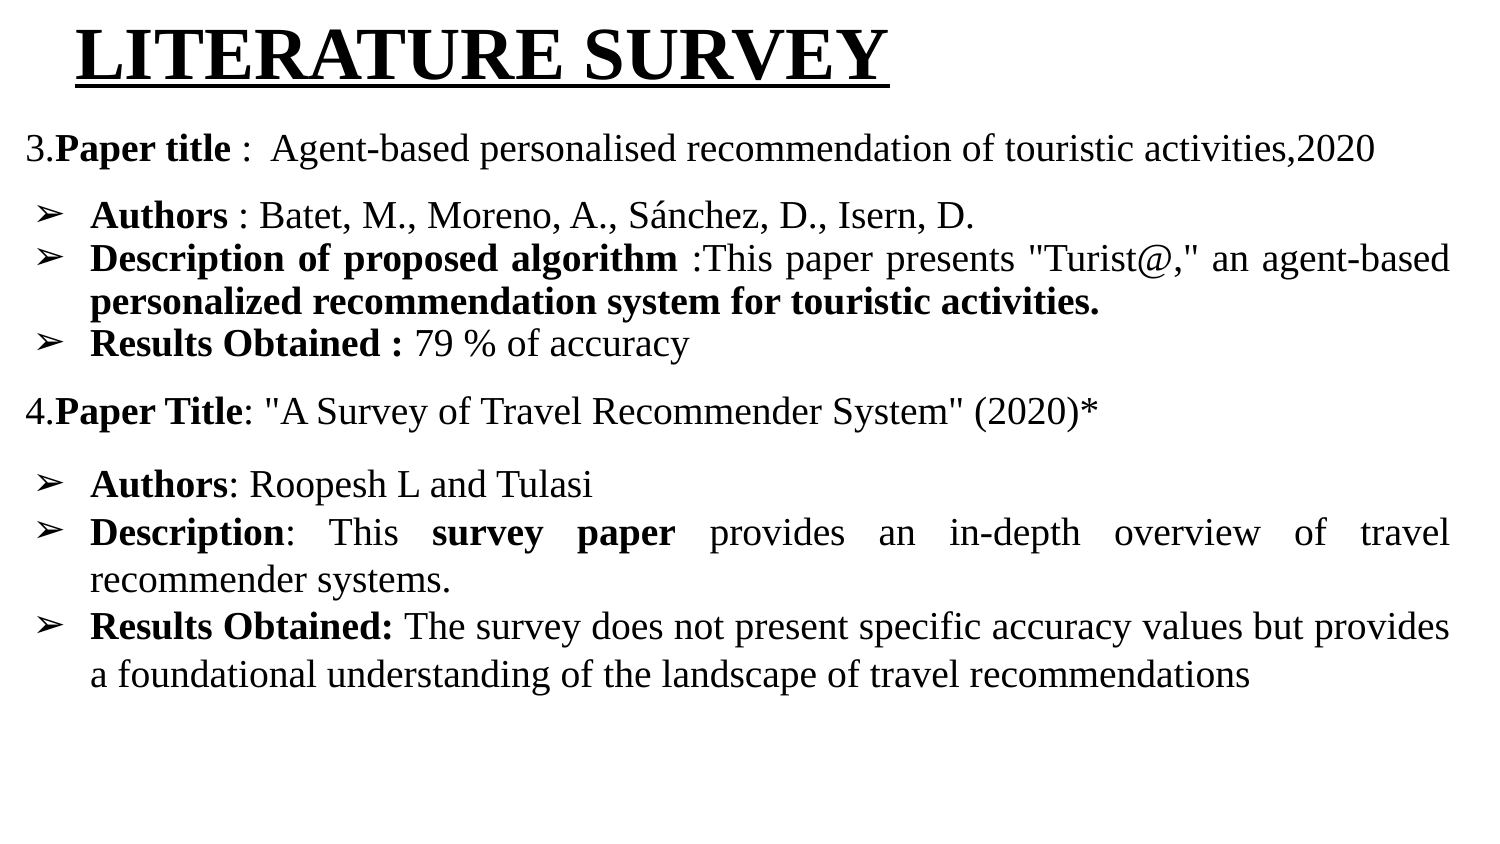

LITERATURE SURVEY
3.Paper title :  Agent-based personalised recommendation of touristic activities,2020
Authors : Batet, M., Moreno, A., Sánchez, D., Isern, D.
Description of proposed algorithm :This paper presents "Turist@," an agent-based personalized recommendation system for touristic activities.
Results Obtained : 79 % of accuracy
4.Paper Title: "A Survey of Travel Recommender System" (2020)*
Authors: Roopesh L and Tulasi
Description: This survey paper provides an in-depth overview of travel recommender systems.
Results Obtained: The survey does not present specific accuracy values but provides a foundational understanding of the landscape of travel recommendations